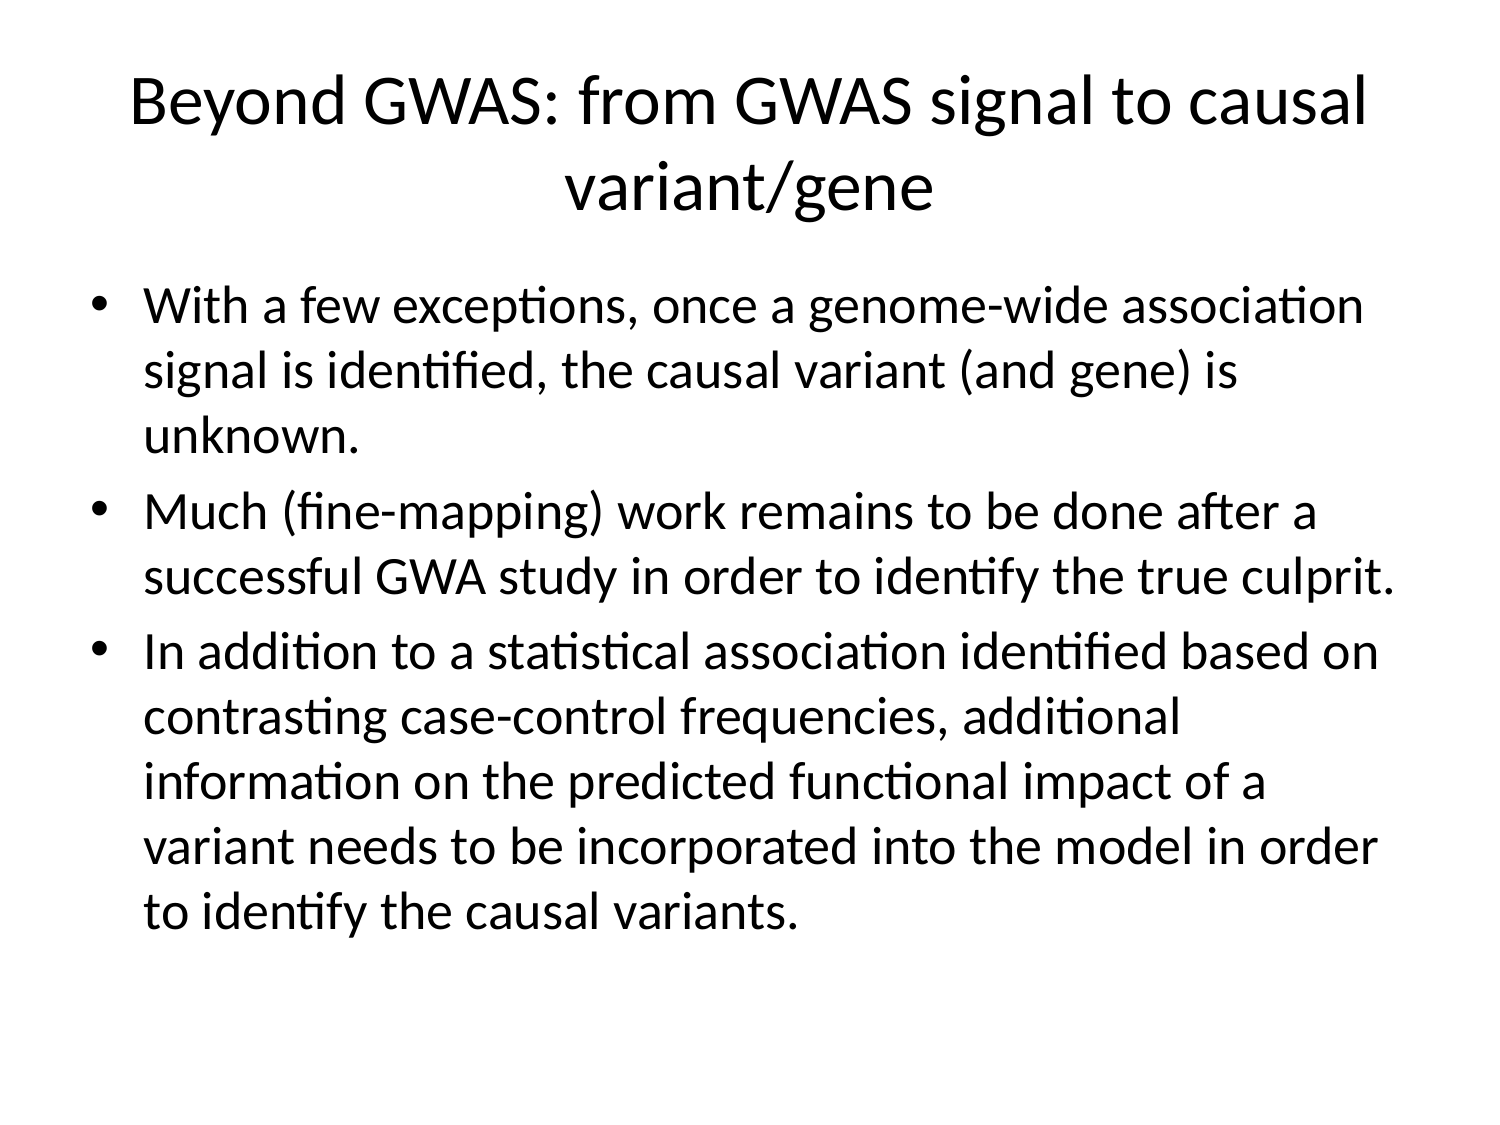

# Beyond GWAS: from GWAS signal to causal variant/gene
With a few exceptions, once a genome-wide association signal is identified, the causal variant (and gene) is unknown.
Much (fine-mapping) work remains to be done after a successful GWA study in order to identify the true culprit.
In addition to a statistical association identified based on contrasting case-control frequencies, additional information on the predicted functional impact of a variant needs to be incorporated into the model in order to identify the causal variants.